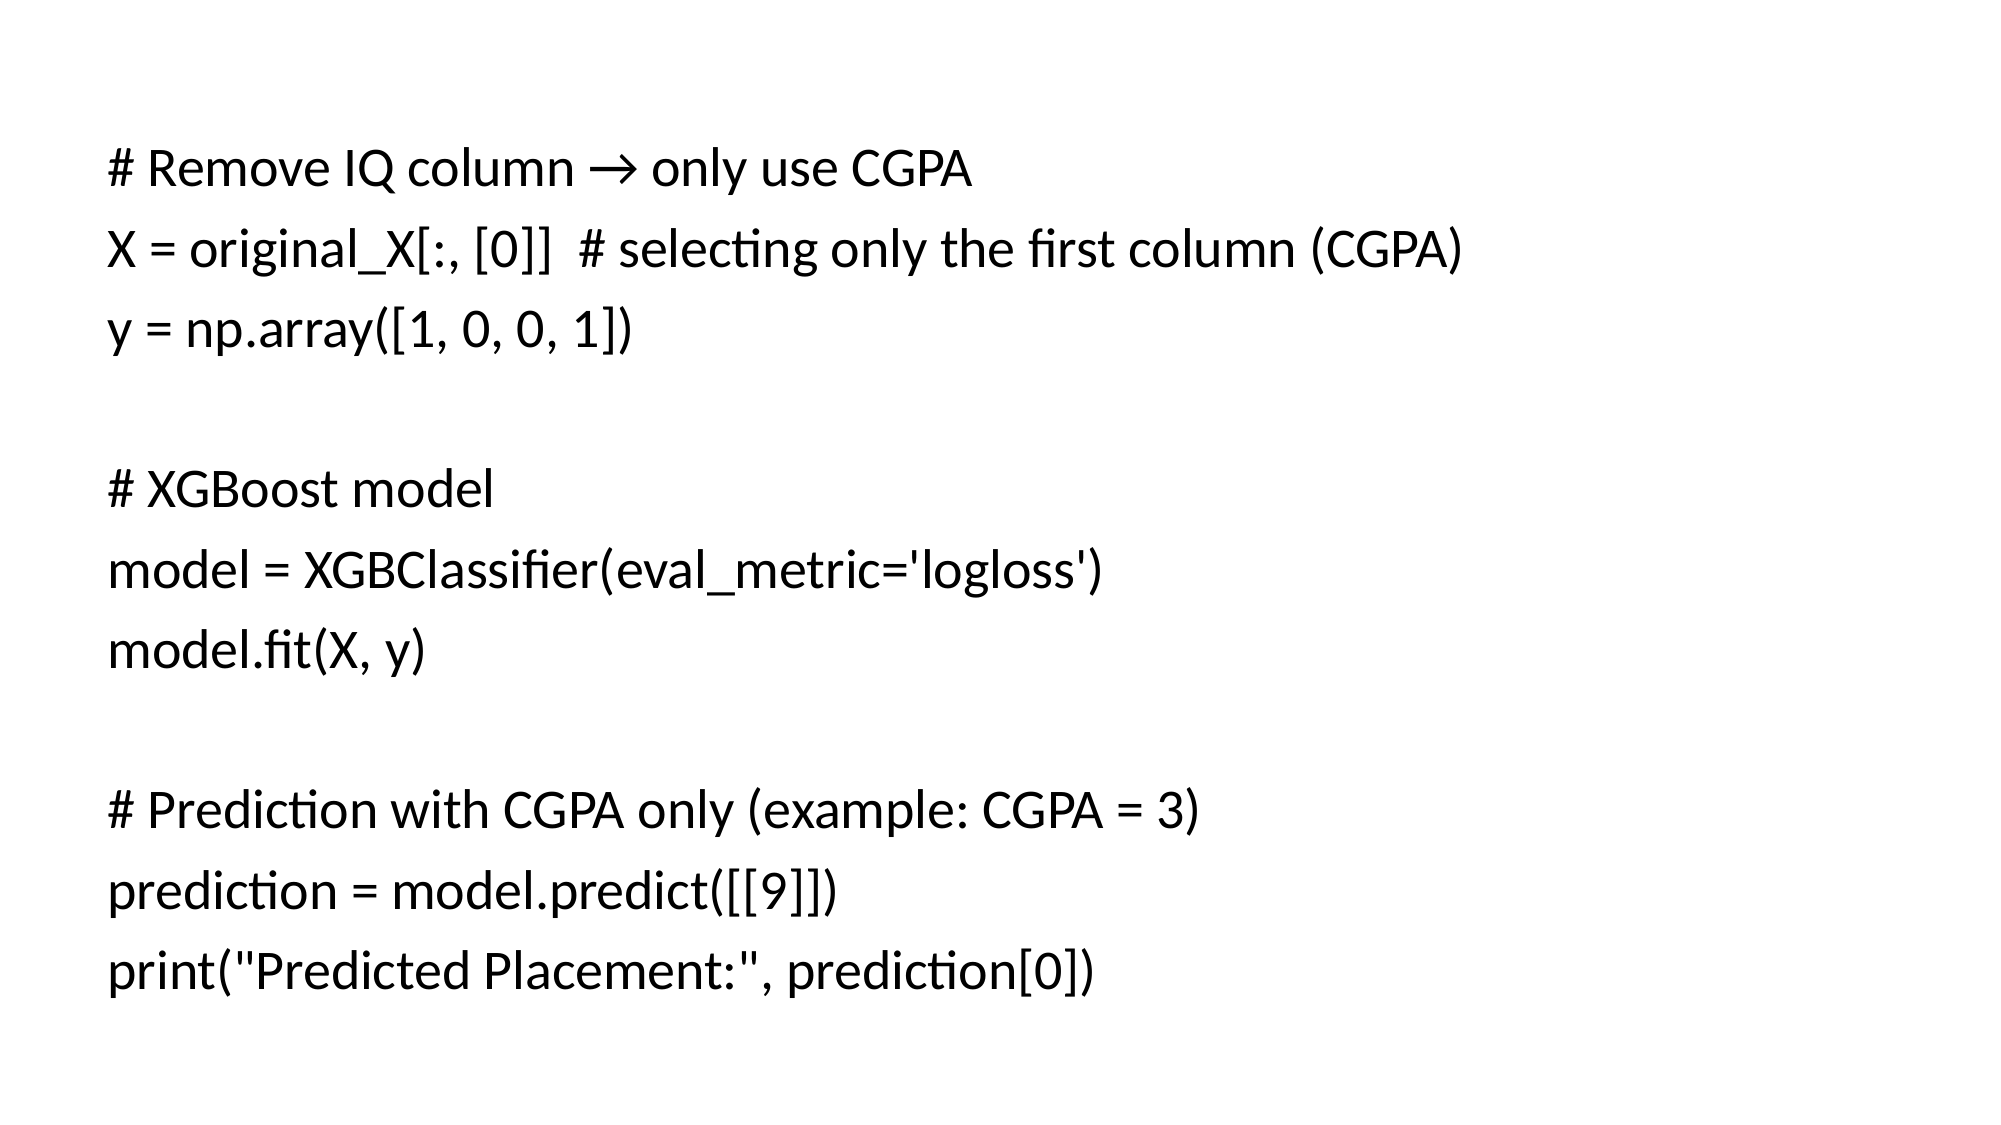

# Remove IQ column → only use CGPA
X = original_X[:, [0]]  # selecting only the first column (CGPA)
y = np.array([1, 0, 0, 1])

# XGBoost model
model = XGBClassifier(eval_metric='logloss')
model.fit(X, y)

# Prediction with CGPA only (example: CGPA = 3)
prediction = model.predict([[9]])
print("Predicted Placement:", prediction[0])